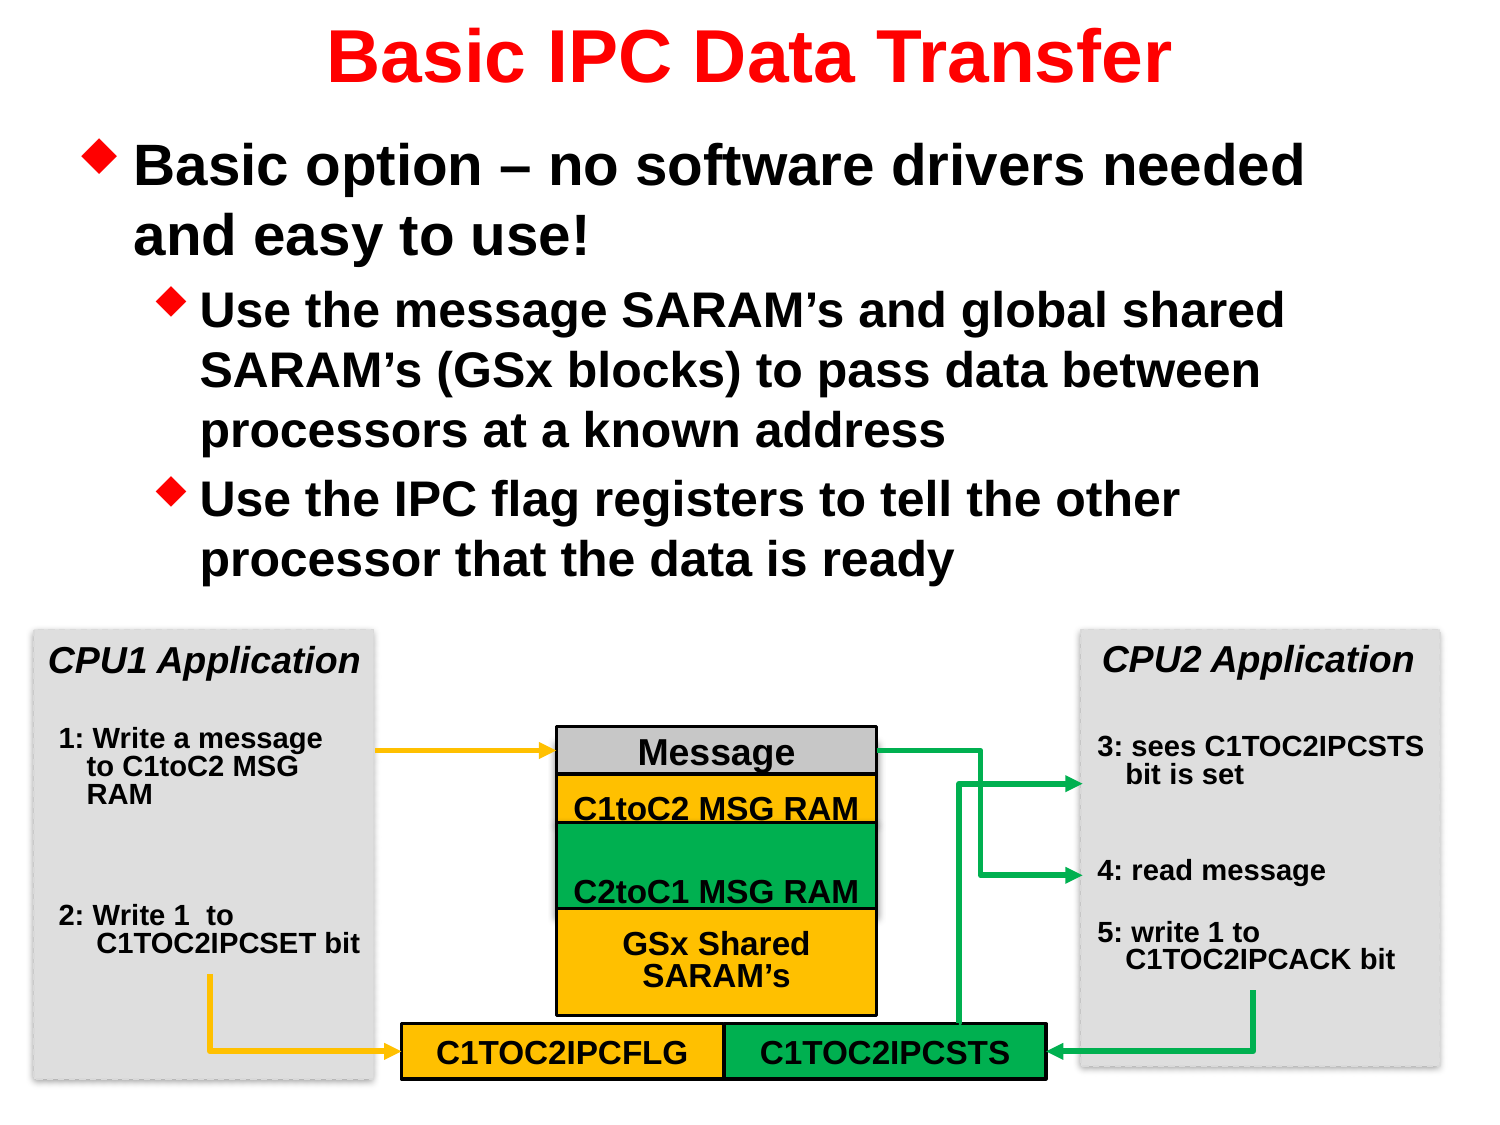

# Basic IPC Data Transfer
Basic option – no software drivers needed and easy to use!
Use the message SARAM’s and global shared SARAM’s (GSx blocks) to pass data between processors at a known address
Use the IPC flag registers to tell the other processor that the data is ready

CPU2 Application
CPU1 Application
1: Write a message to C1toC2 MSG RAM
Message
3: sees C1TOC2IPCSTS bit is set

C1toC2 MSG RAM

C2toC1 MSG RAM
4: read message
2: Write 1  to C1TOC2IPCSET bit
GSx Shared SARAM’s
5: write 1 to C1TOC2IPCACK bit
C1TOC2IPCFLG
C1TOC2IPCSTS